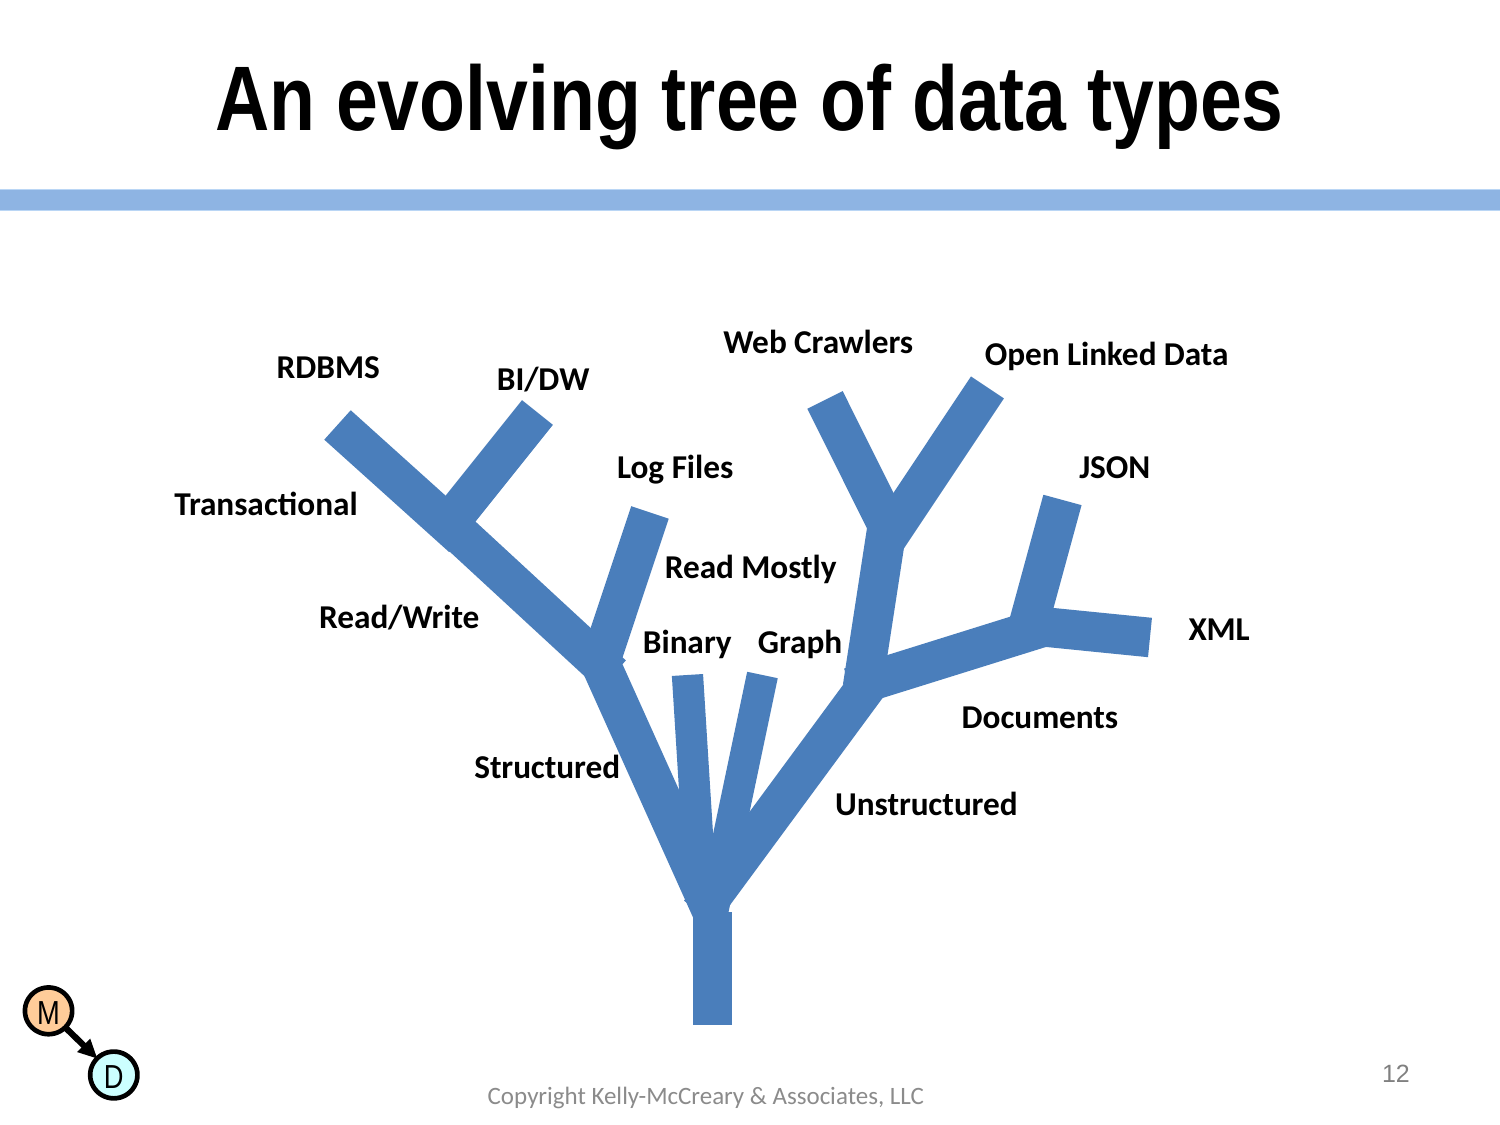

# An evolving tree of data types
Web Crawlers
Open Linked Data
RDBMS
BI/DW
Log Files
JSON
Transactional
Read Mostly
Read/Write
XML
Binary
Graph
Documents
Structured
Unstructured
12
Copyright Kelly-McCreary & Associates, LLC